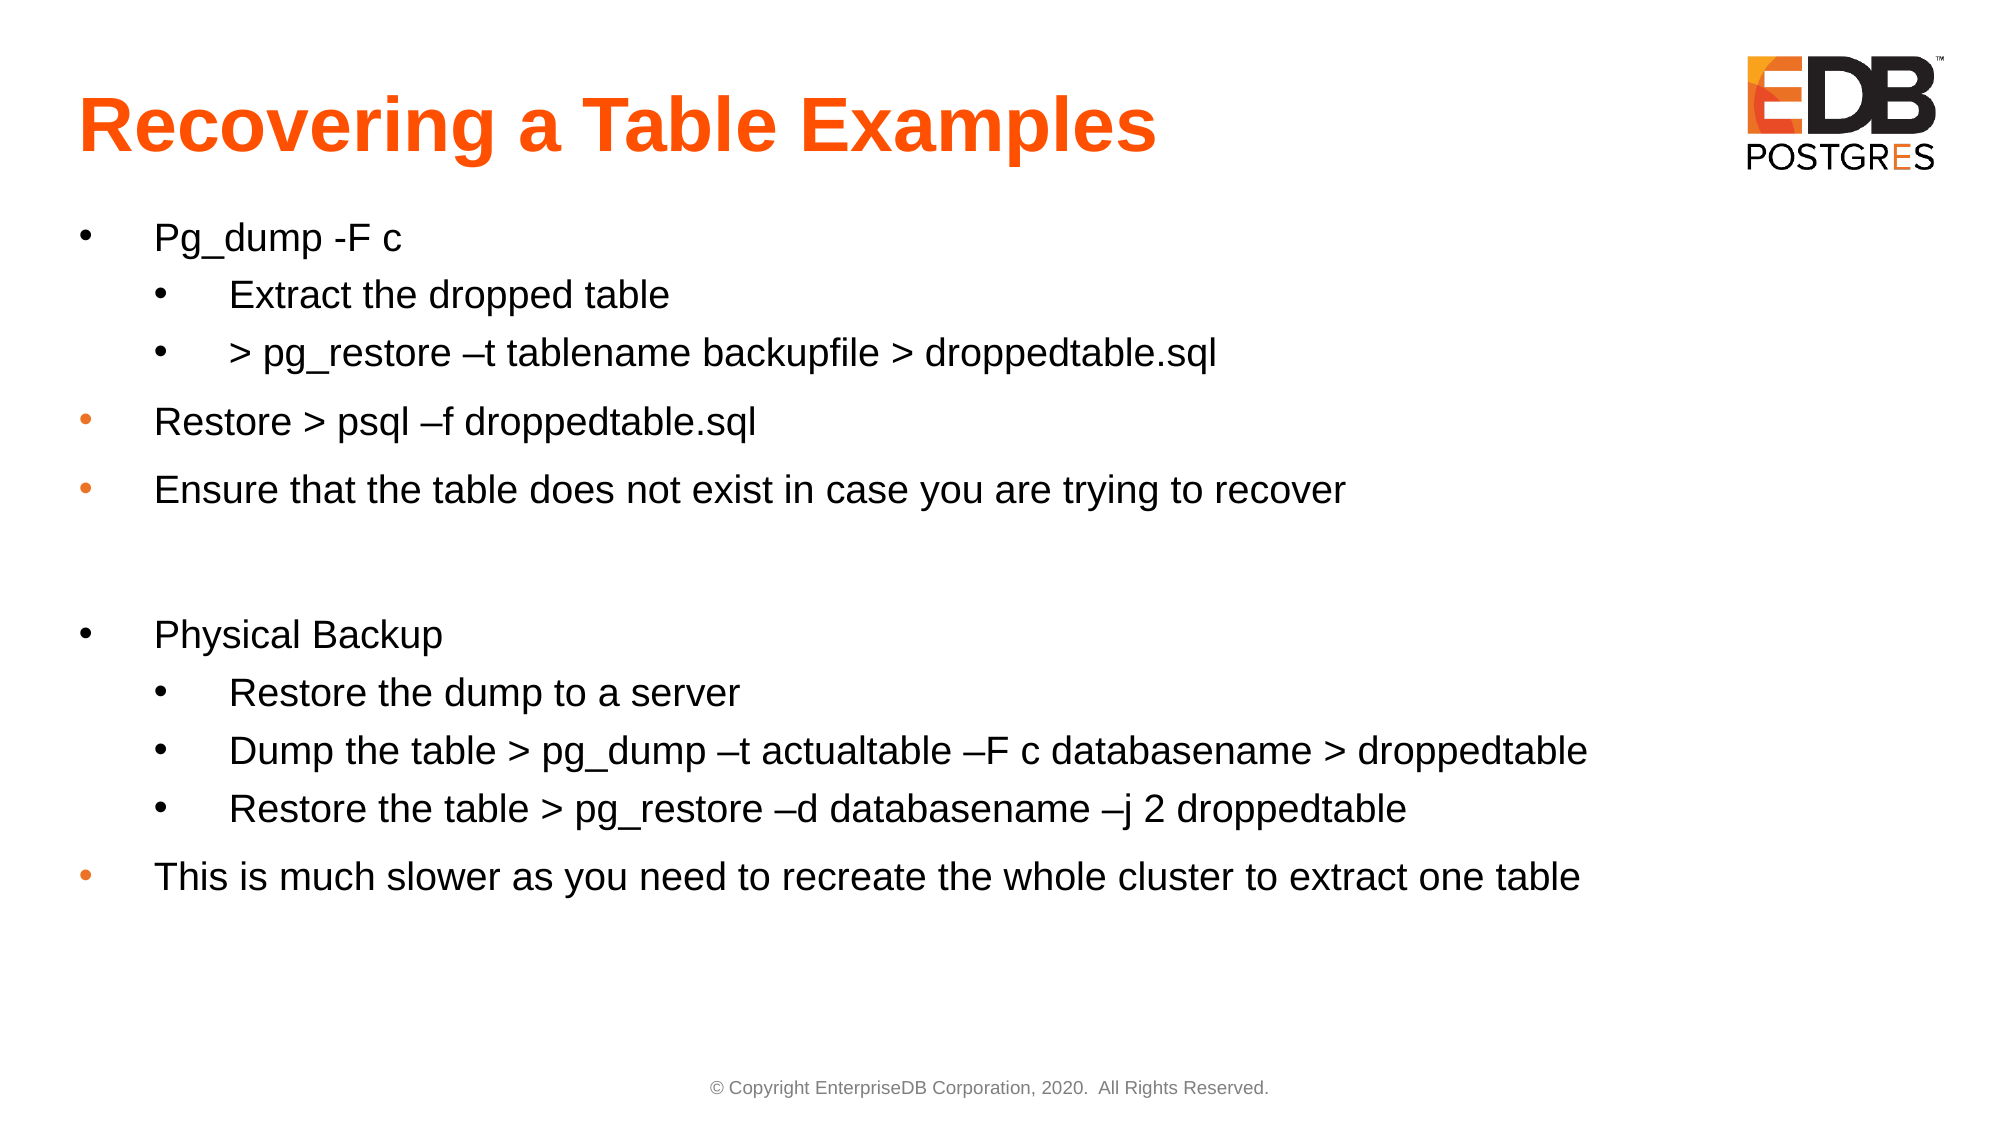

# Recovering a Table Examples
Pg_dump -F c
Extract the dropped table
> pg_restore –t tablename backupfile > droppedtable.sql
Restore > psql –f droppedtable.sql
Ensure that the table does not exist in case you are trying to recover

Physical Backup
Restore the dump to a server
Dump the table > pg_dump –t actualtable –F c databasename > droppedtable
Restore the table > pg_restore –d databasename –j 2 droppedtable
This is much slower as you need to recreate the whole cluster to extract one table

© Copyright EnterpriseDB Corporation, 2020.  All Rights Reserved.